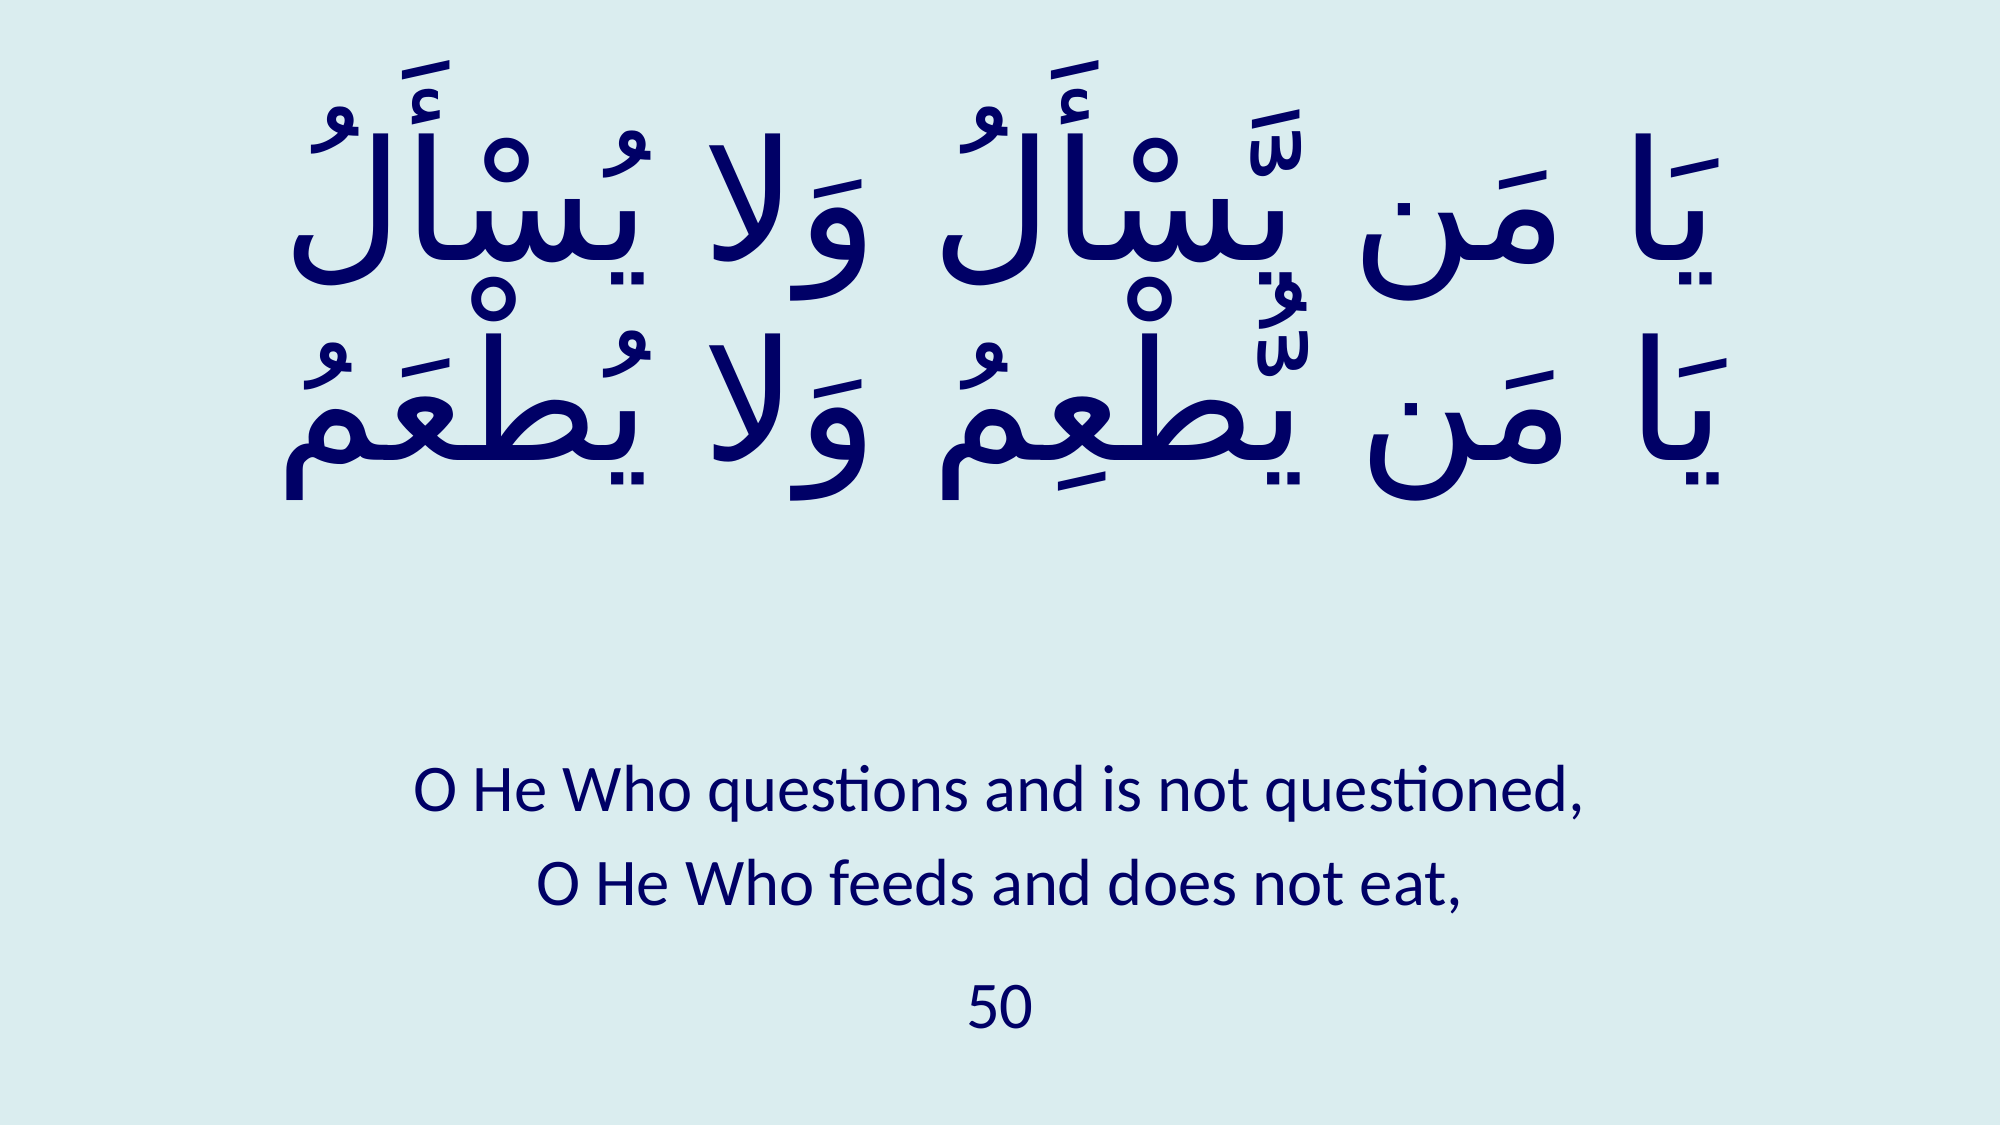

# يَا مَن يَّسْأَلُ وَلا يُسْأَلُ يَا مَن يُّطْعِمُ وَلا يُطْعَمُ
O He Who questions and is not questioned,
O He Who feeds and does not eat,
50